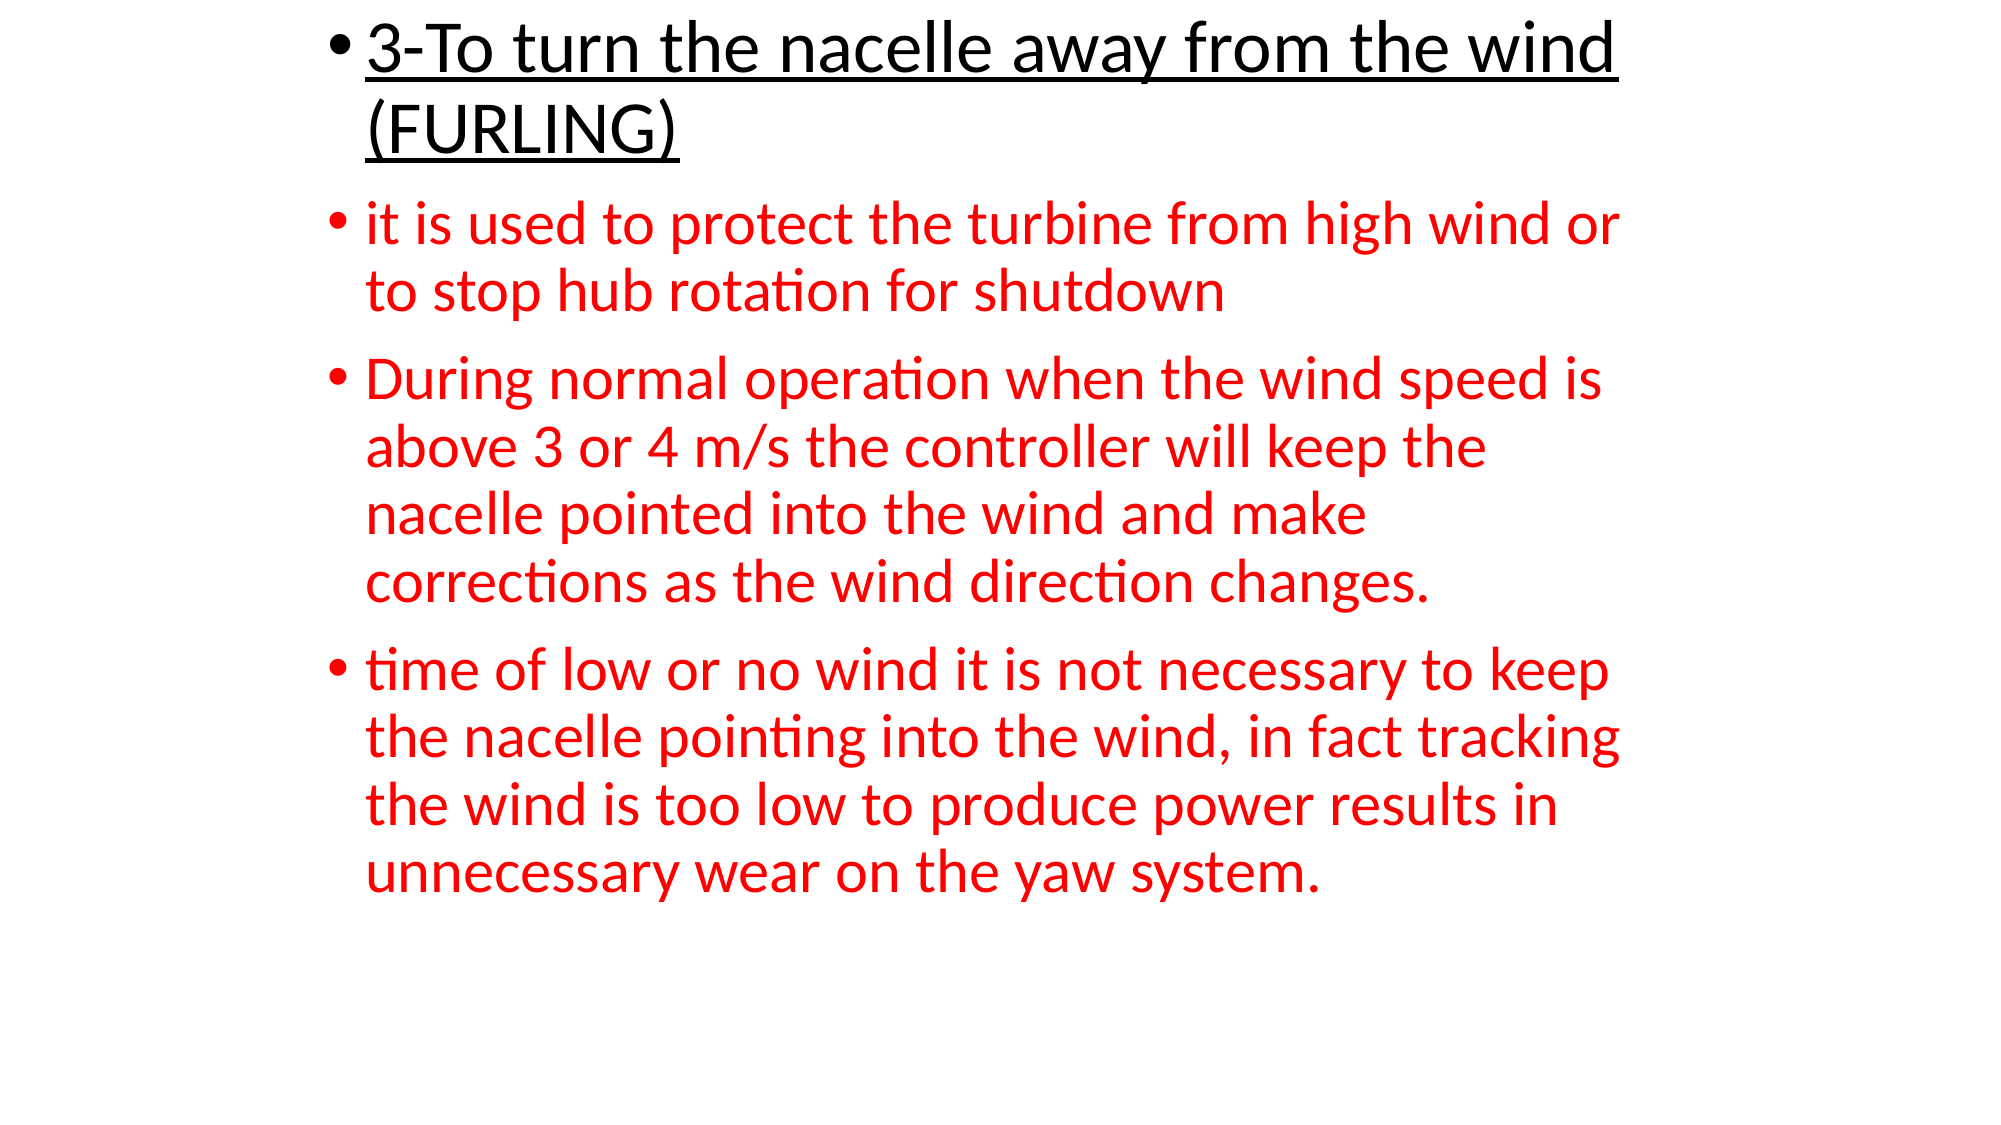

3-To turn the nacelle away from the wind (FURLING)
it is used to protect the turbine from high wind or to stop hub rotation for shutdown
During normal operation when the wind speed is above 3 or 4 m/s the controller will keep the nacelle pointed into the wind and make corrections as the wind direction changes.
time of low or no wind it is not necessary to keep the nacelle pointing into the wind, in fact tracking the wind is too low to produce power results in unnecessary wear on the yaw system.